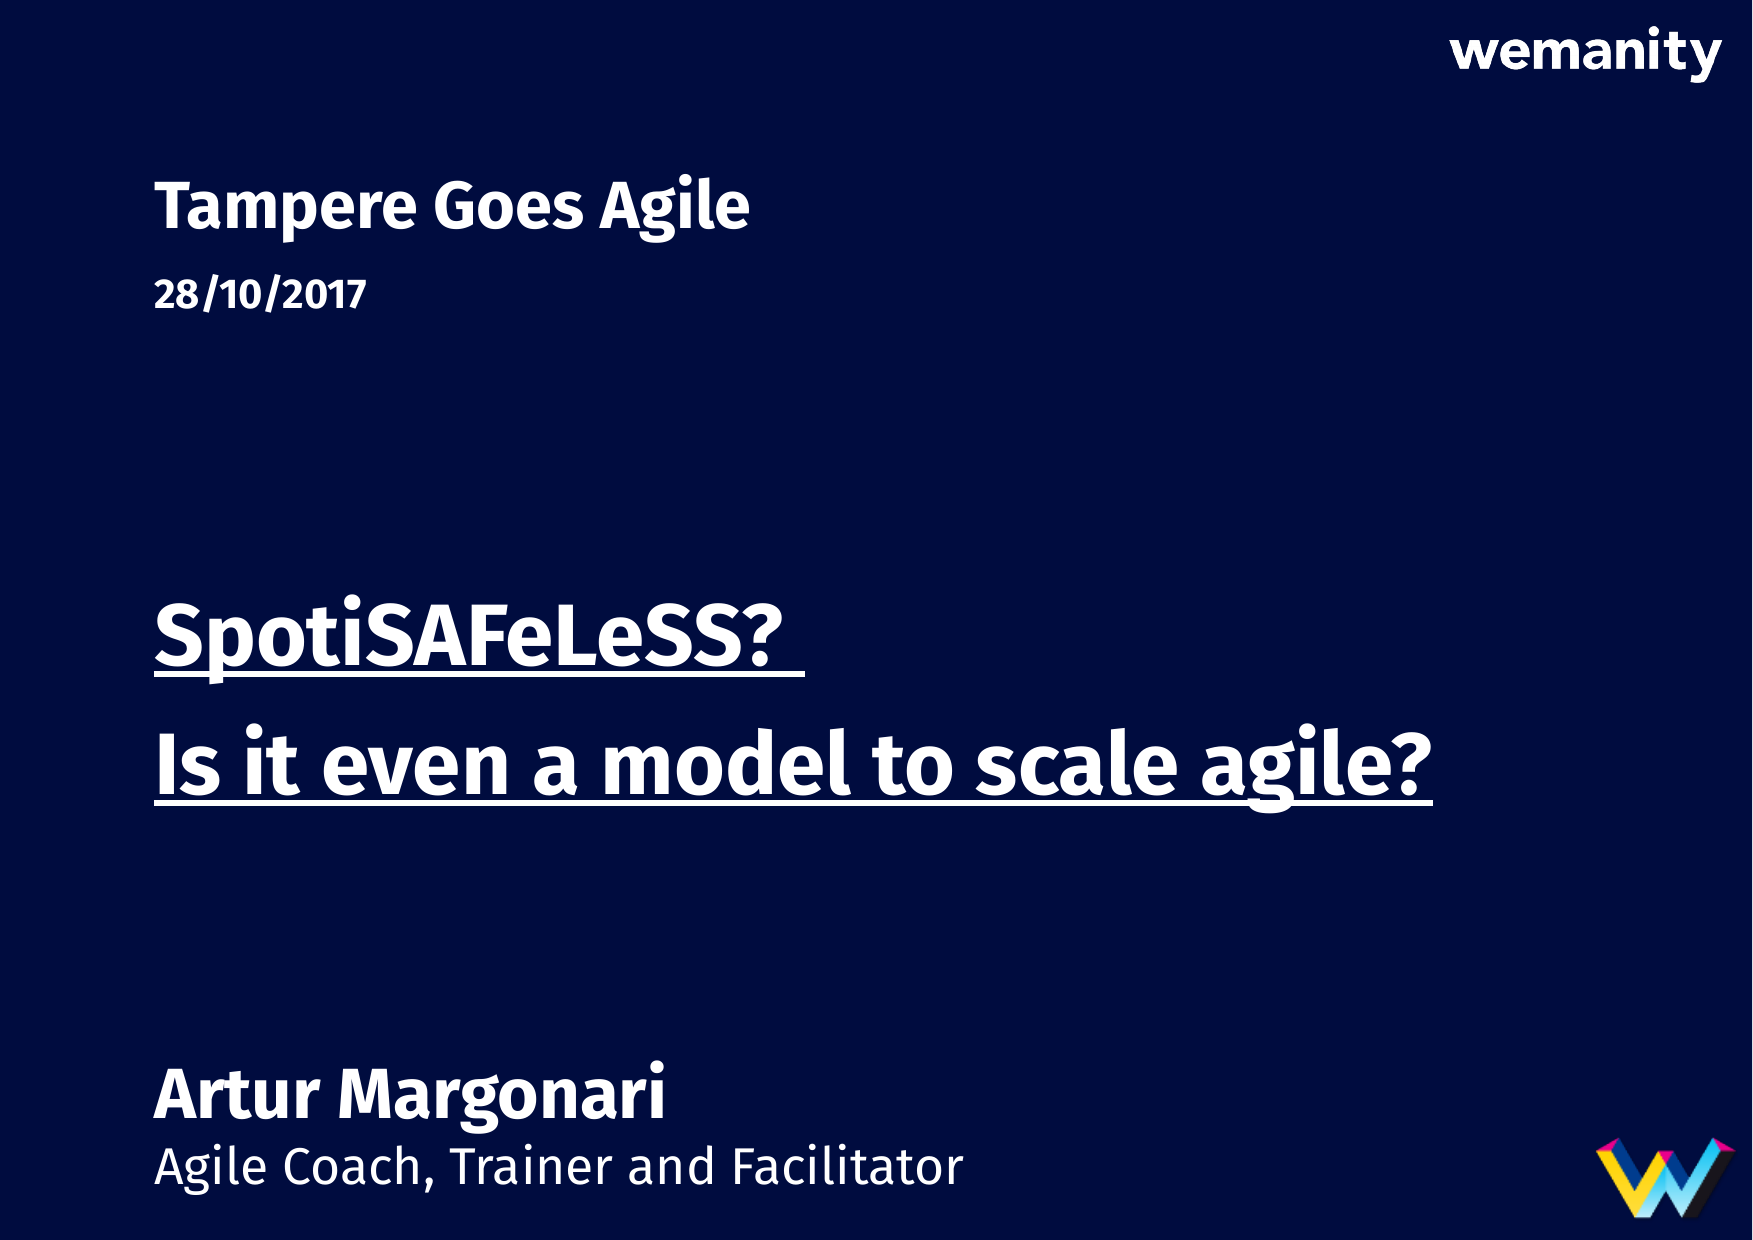

Tampere Goes Agile
28/10/2017

SpotiSAFeLeSS?
Is it even a model to scale agile?

Artur Margonari
Agile Coach, Trainer and Facilitator